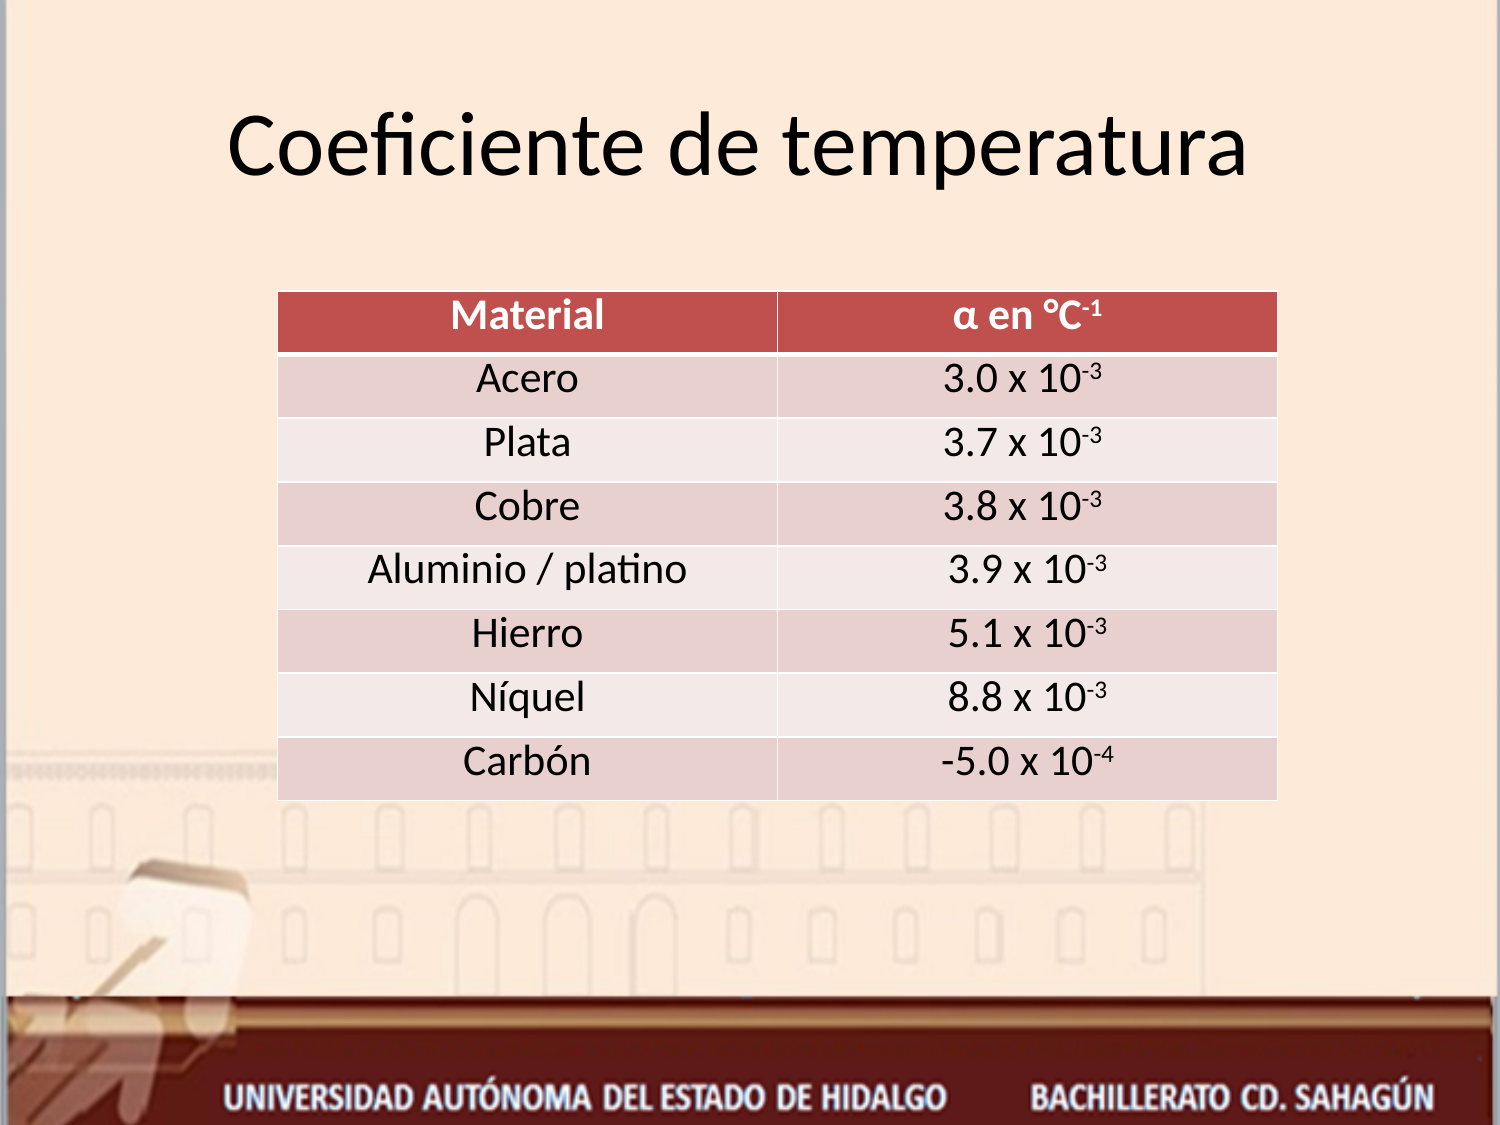

# Coeficiente de temperatura
| Material | α en °C-1 |
| --- | --- |
| Acero | 3.0 x 10-3 |
| Plata | 3.7 x 10-3 |
| Cobre | 3.8 x 10-3 |
| Aluminio / platino | 3.9 x 10-3 |
| Hierro | 5.1 x 10-3 |
| Níquel | 8.8 x 10-3 |
| Carbón | -5.0 x 10-4 |